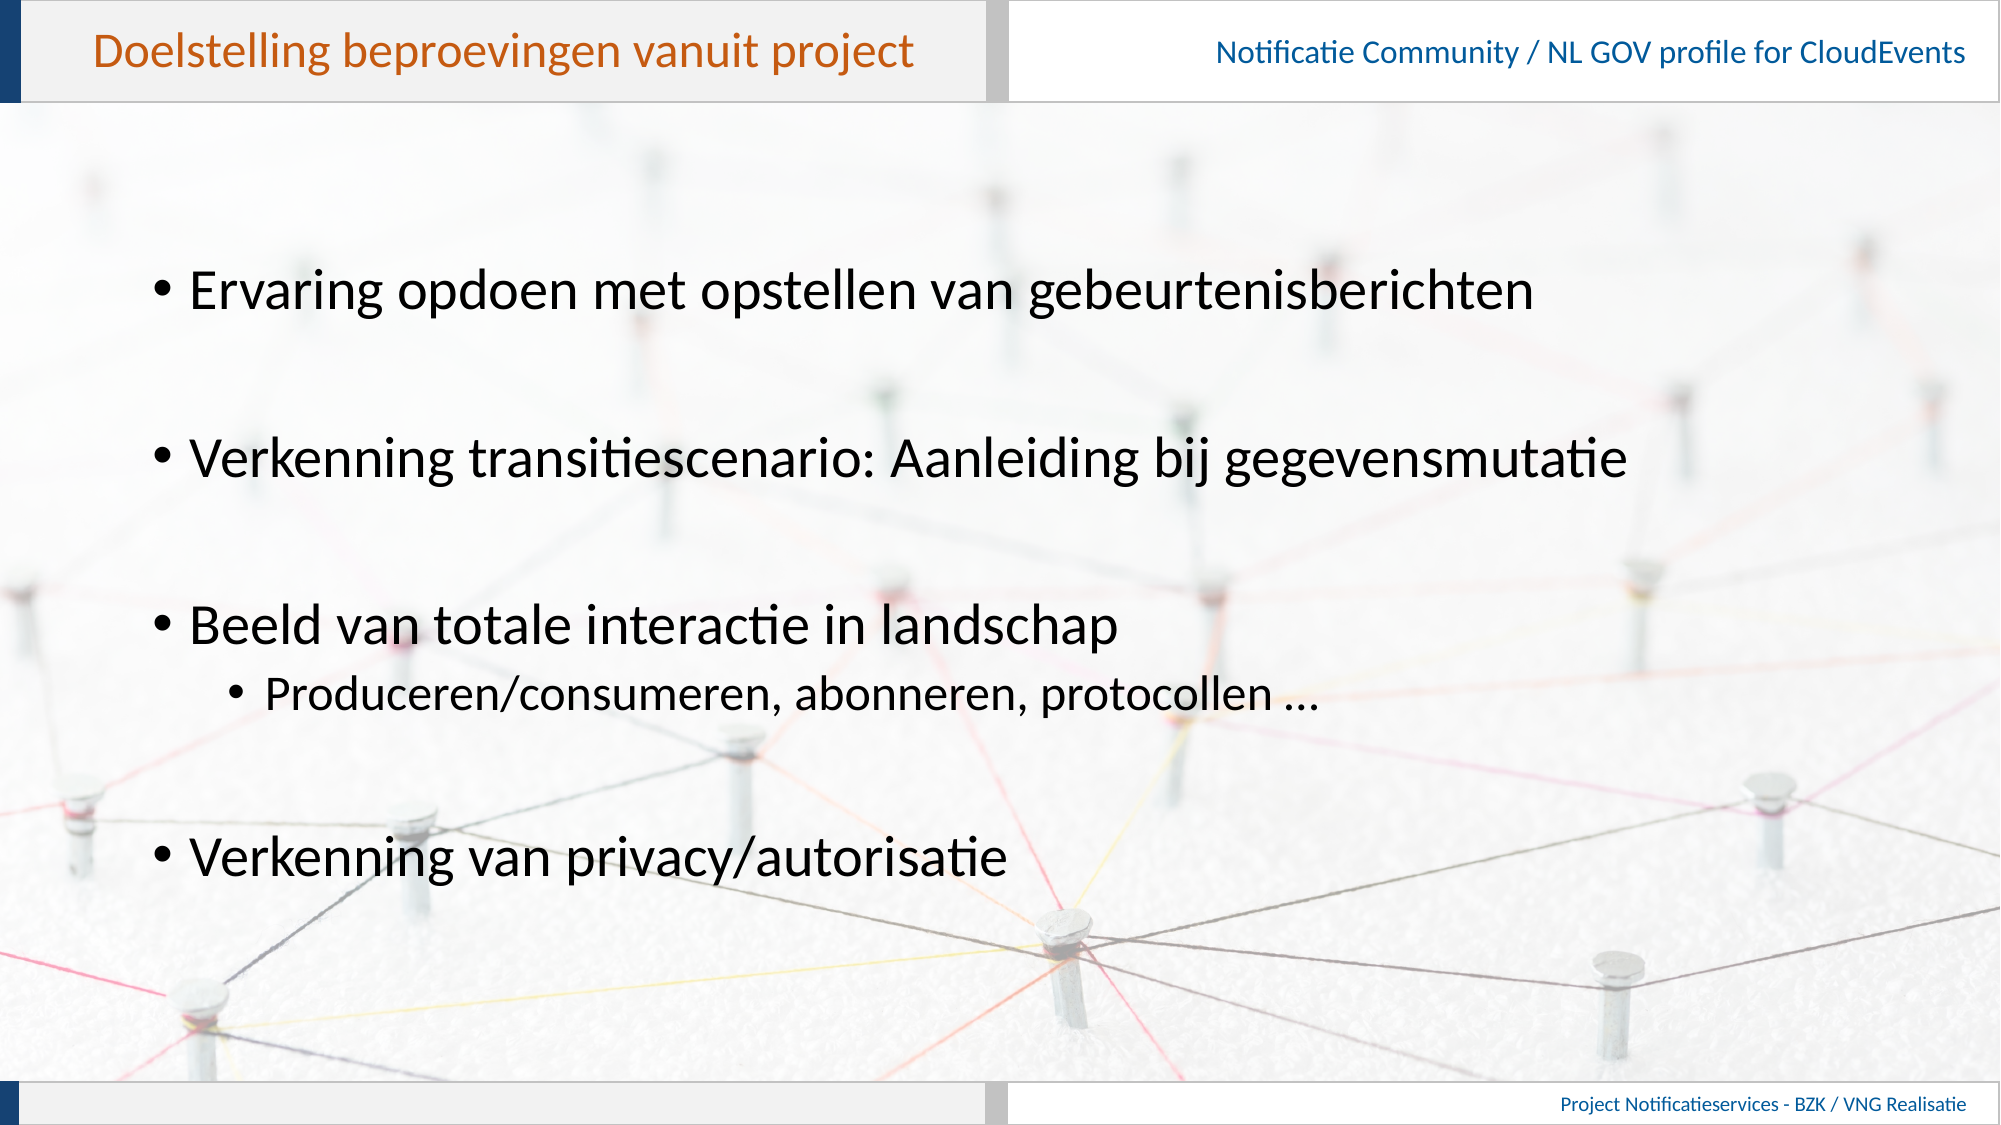

# Doelstelling beproevingen vanuit project

Ervaring opdoen met opstellen van gebeurtenisberichten

Verkenning transitiescenario: Aanleiding bij gegevensmutatie

Beeld van totale interactie in landschap
Produceren/consumeren, abonneren, protocollen …

Verkenning van privacy/autorisatie